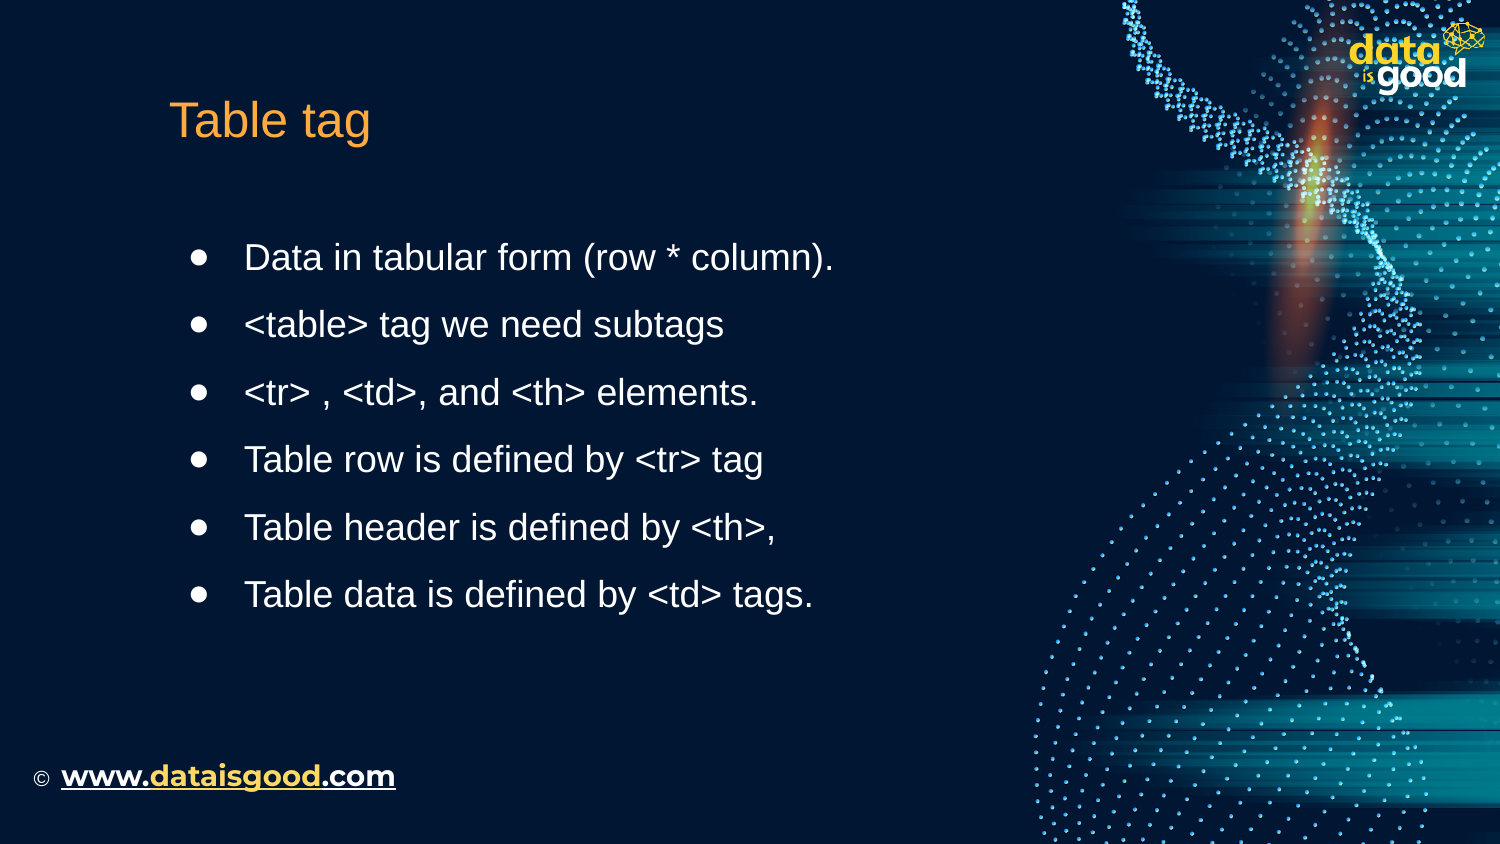

# Table tag
Data in tabular form (row * column).
<table> tag we need subtags
<tr> , <td>, and <th> elements.
Table row is defined by <tr> tag
Table header is defined by <th>,
Table data is defined by <td> tags.